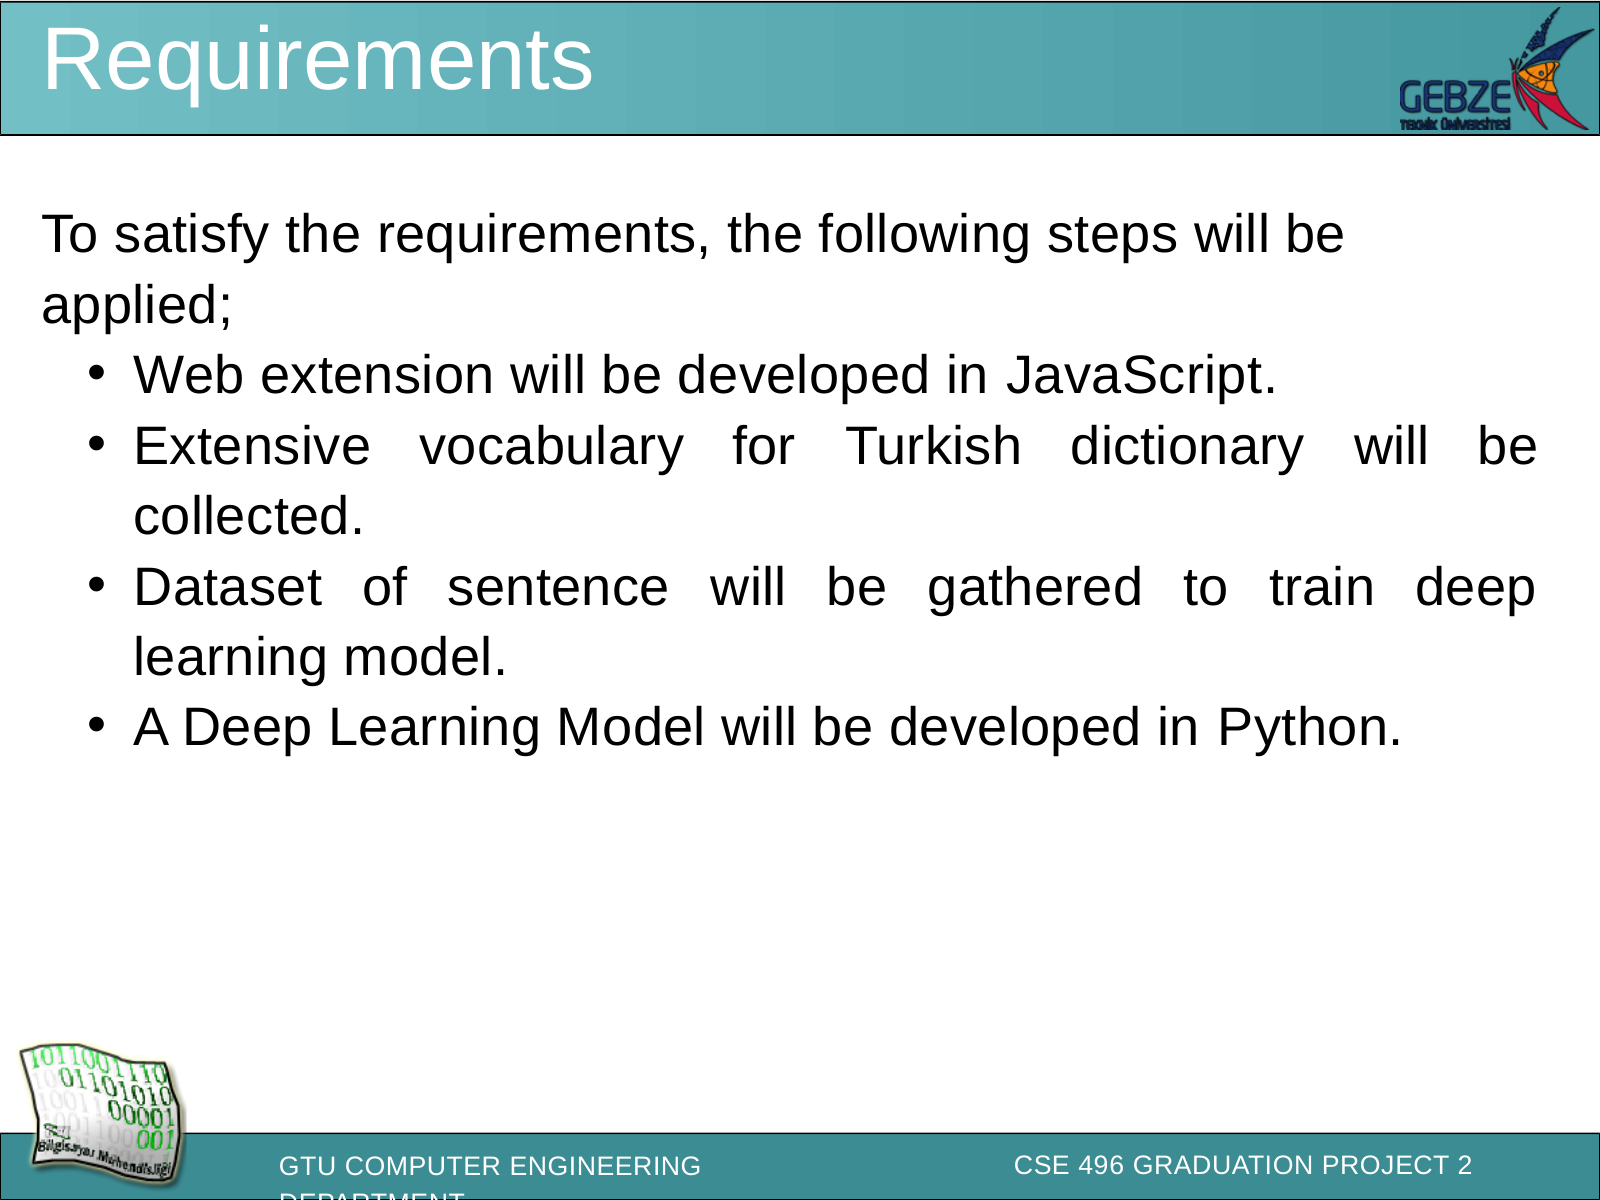

Requirements

To satisfy the requirements, the following steps will be
applied;
Web extension will be developed in JavaScript.
Extensive vocabulary for Turkish dictionary will be collected.
Dataset of sentence will be gathered to train deep learning model.
A Deep Learning Model will be developed in Python.

CSE 496 GRADUATION PROJECT 2
GTU COMPUTER ENGINEERING DEPARTMENT
BİL 495/496 Bitirme Projesi
GTÜ - Bilgisayar Mühendisliği Bölümü